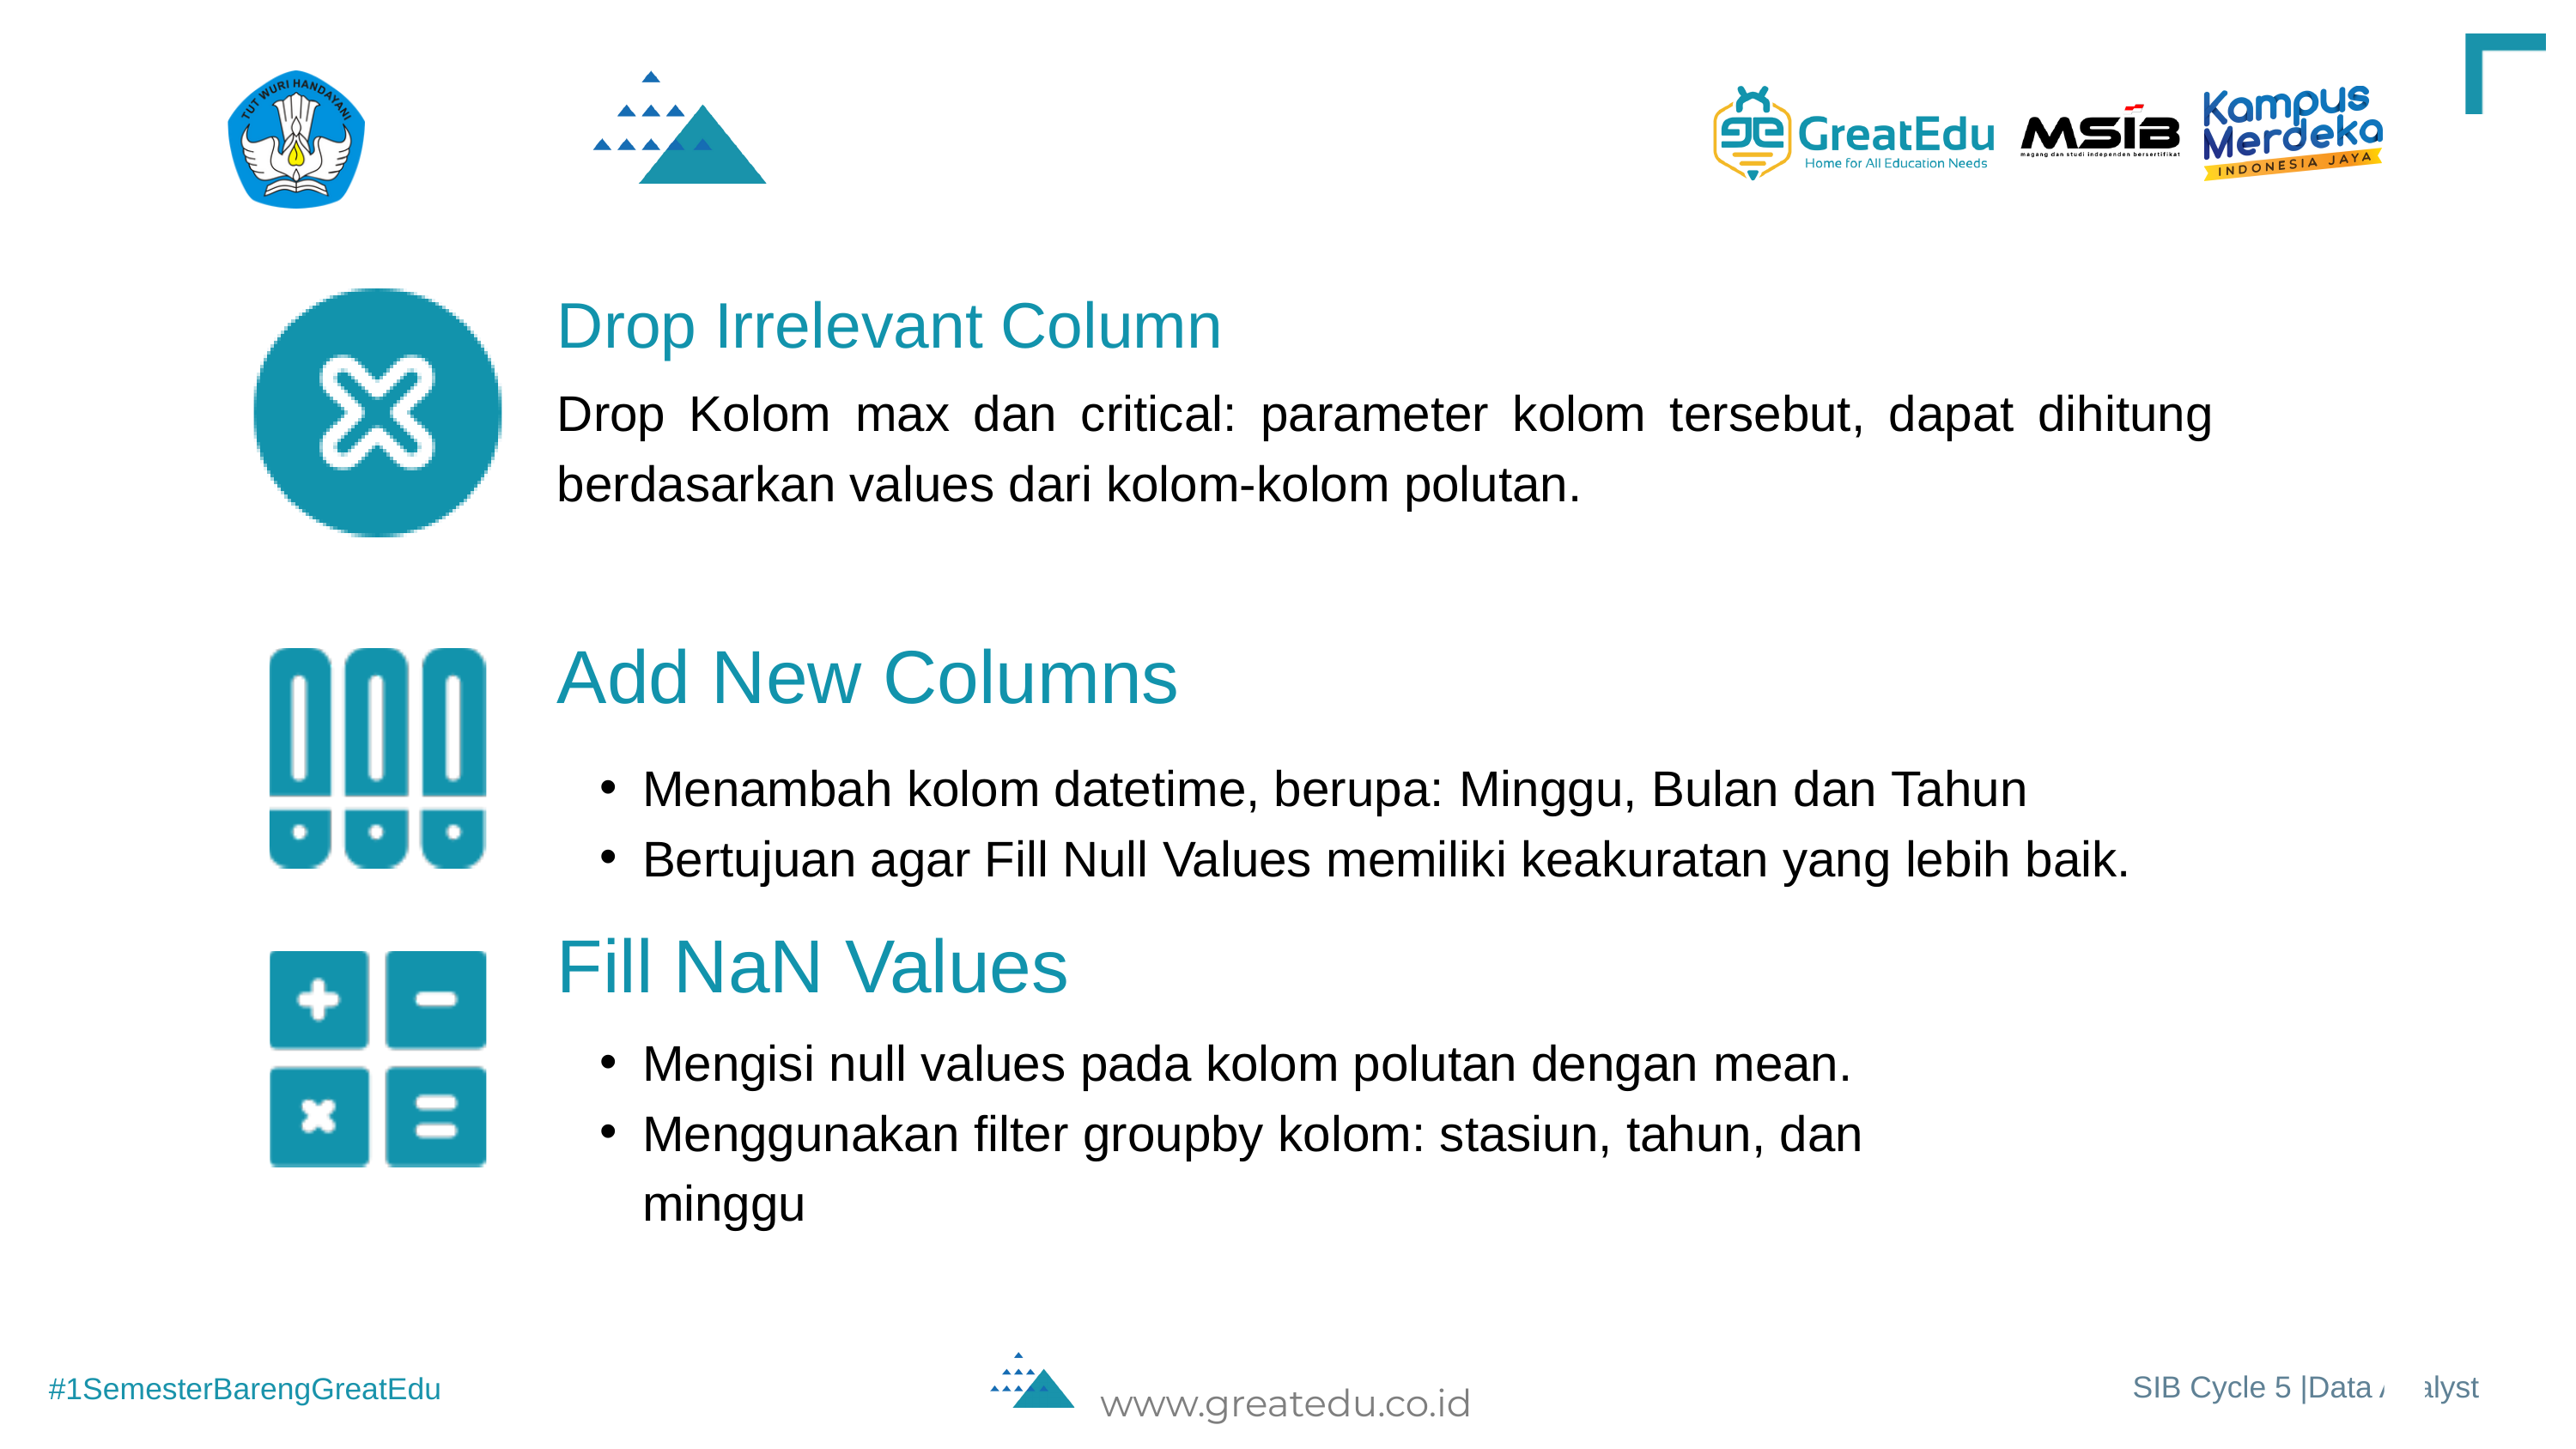

Drop Irrelevant Column

Drop Kolom max dan critical: parameter kolom tersebut, dapat dihitung berdasarkan values dari kolom-kolom polutan.

Add New Columns

Menambah kolom datetime, berupa: Minggu, Bulan dan Tahun
Bertujuan agar Fill Null Values memiliki keakuratan yang lebih baik.
Fill NaN Values

Mengisi null values pada kolom polutan dengan mean.
Menggunakan filter groupby kolom: stasiun, tahun, dan minggu

www.greatedu.co.id
SIB Cycle 5 |Data Analyst
#1SemesterBarengGreatEdu